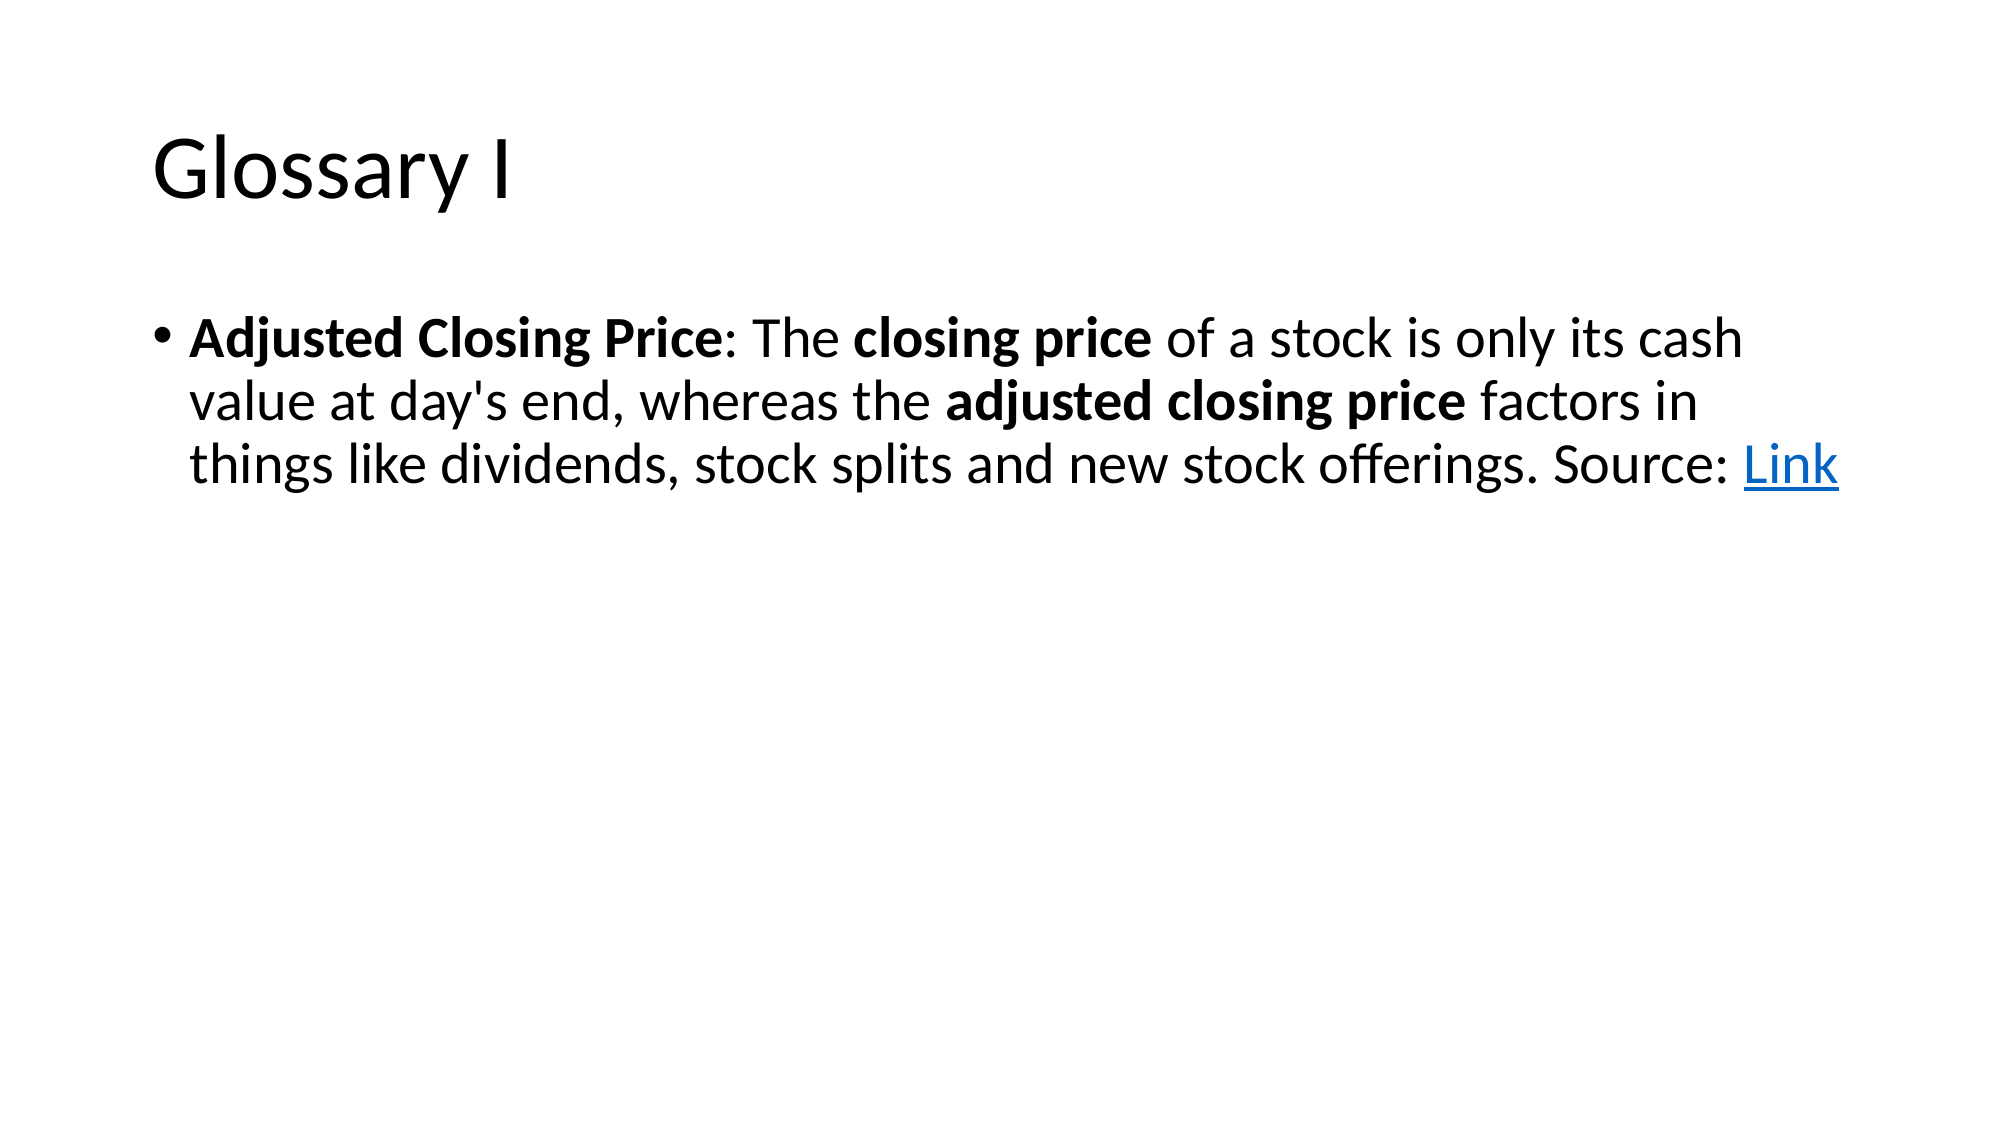

# Glossary I
Adjusted Closing Price: The closing price of a stock is only its cash value at day's end, whereas the adjusted closing price factors in things like dividends, stock splits and new stock offerings. Source: Link